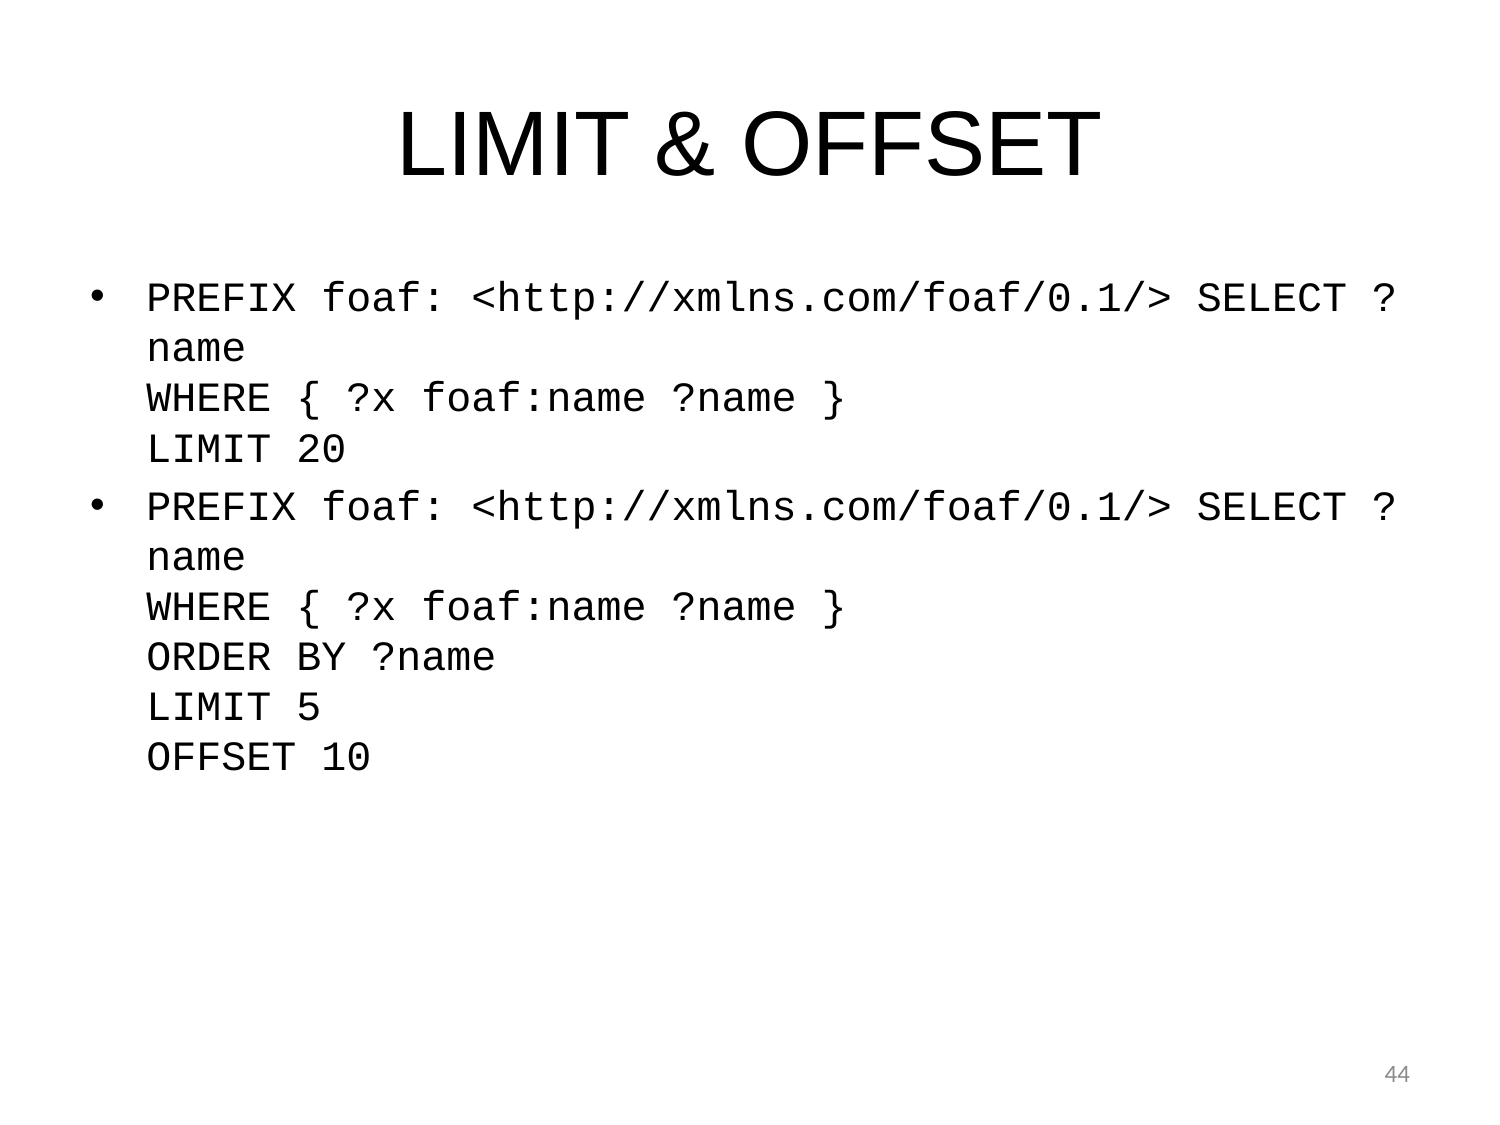

# LIMIT & OFFSET
PREFIX foaf: <http://xmlns.com/foaf/0.1/> SELECT ?name
WHERE { ?x foaf:name ?name }
LIMIT 20
PREFIX foaf: <http://xmlns.com/foaf/0.1/> SELECT ?name
WHERE { ?x foaf:name ?name }
ORDER BY ?name
LIMIT 5
OFFSET 10
44